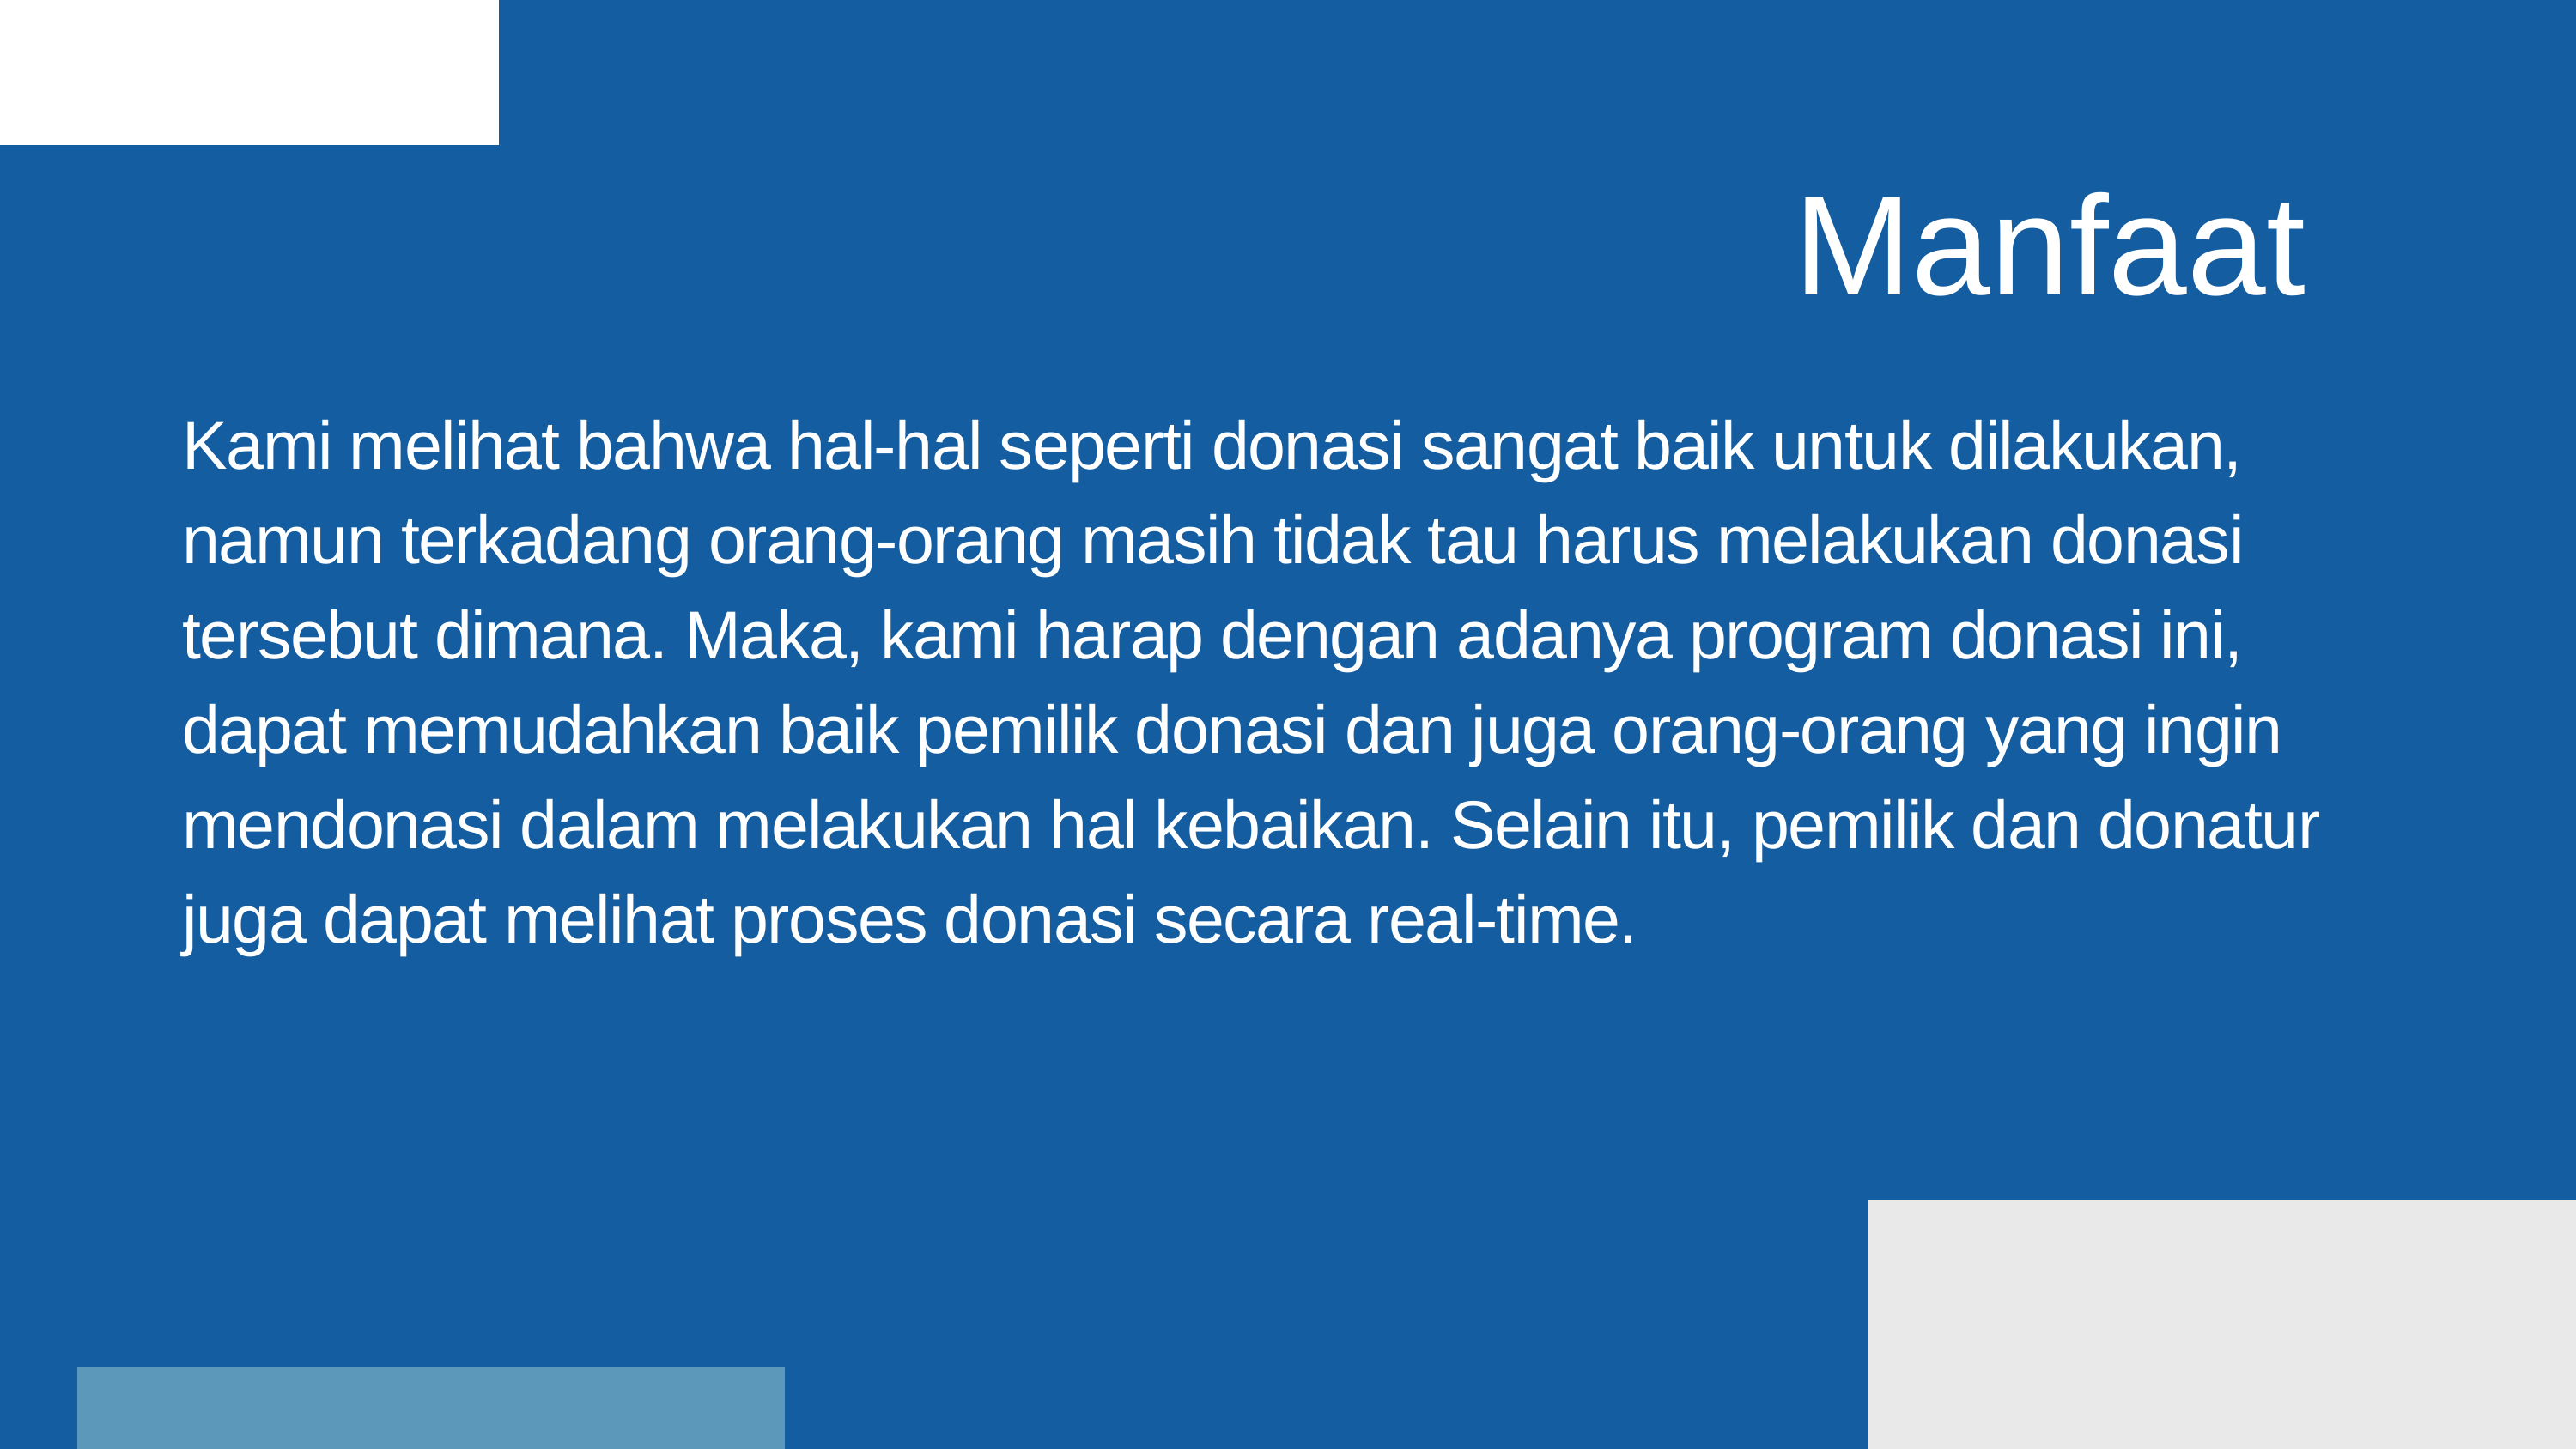

Manfaat
Kami melihat bahwa hal-hal seperti donasi sangat baik untuk dilakukan, namun terkadang orang-orang masih tidak tau harus melakukan donasi tersebut dimana. Maka, kami harap dengan adanya program donasi ini, dapat memudahkan baik pemilik donasi dan juga orang-orang yang ingin mendonasi dalam melakukan hal kebaikan. Selain itu, pemilik dan donatur juga dapat melihat proses donasi secara real-time.